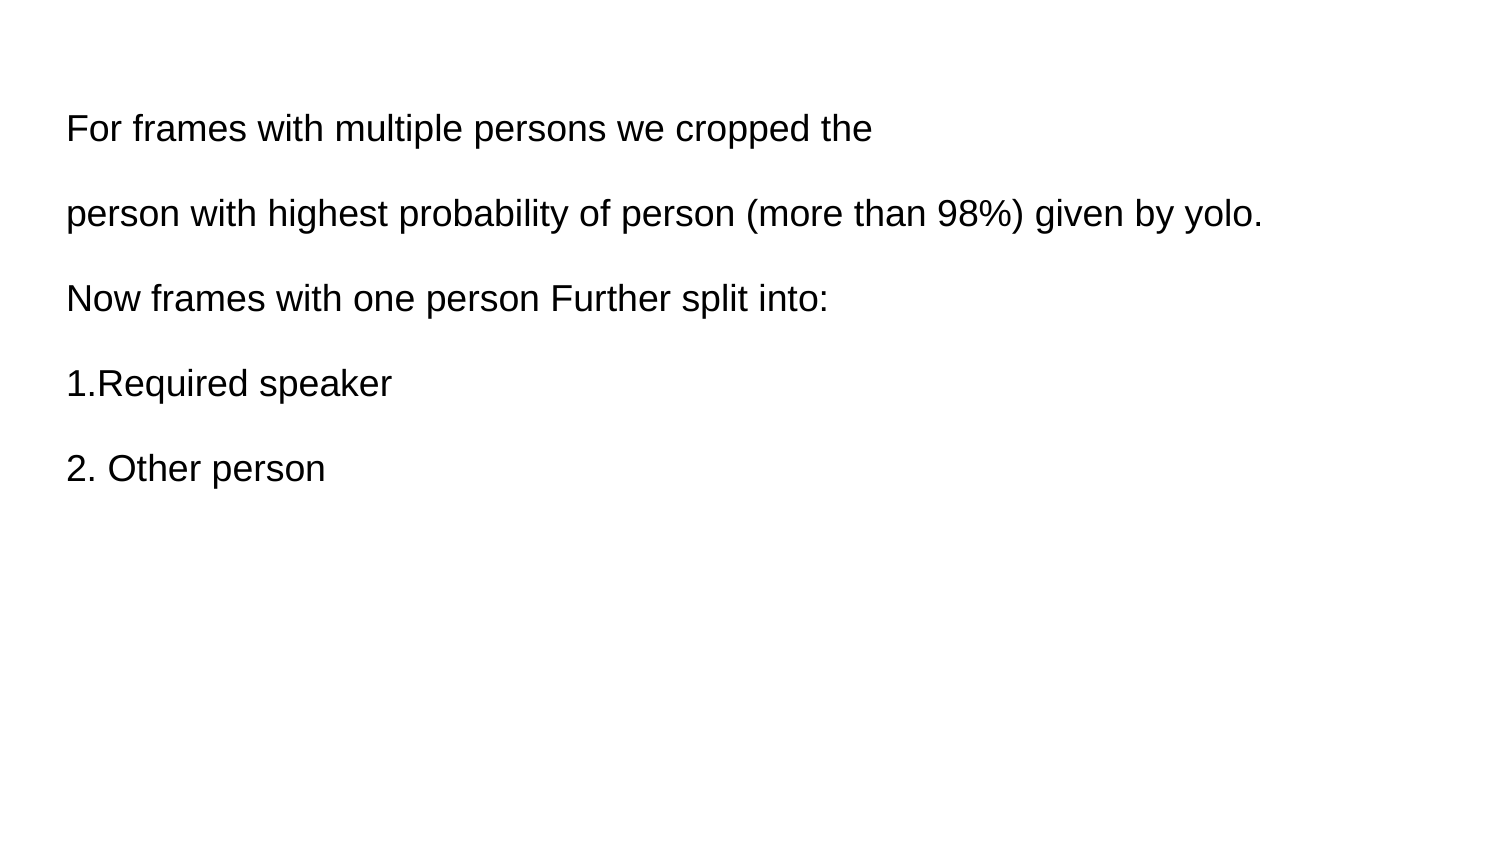

For frames with multiple persons we cropped the
person with highest probability of person (more than 98%) given by yolo.
Now frames with one person Further split into:
1.Required speaker
2. Other person